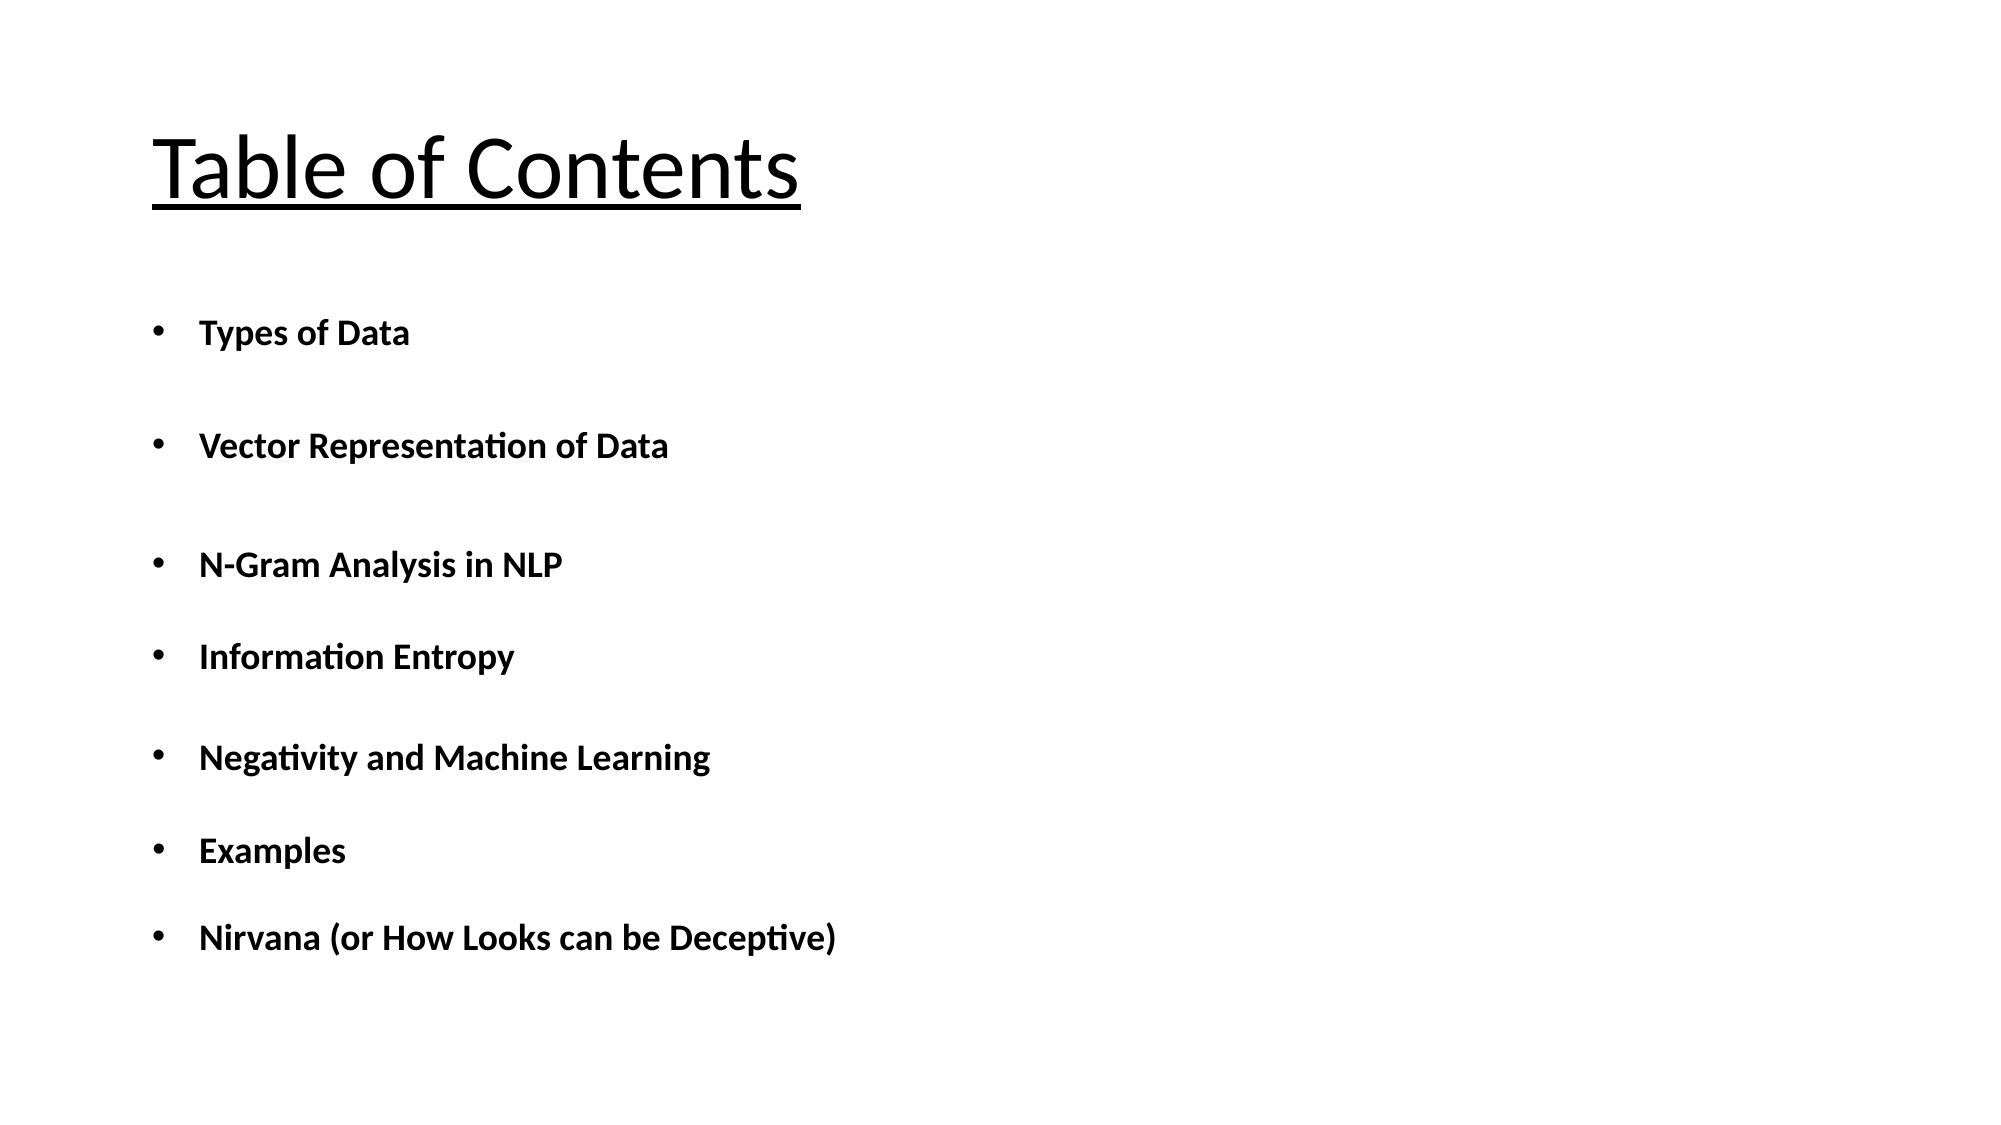

# Table of Contents
Types of Data
Vector Representation of Data
N-Gram Analysis in NLP
Information Entropy
Negativity and Machine Learning
Examples
Nirvana (or How Looks can be Deceptive)